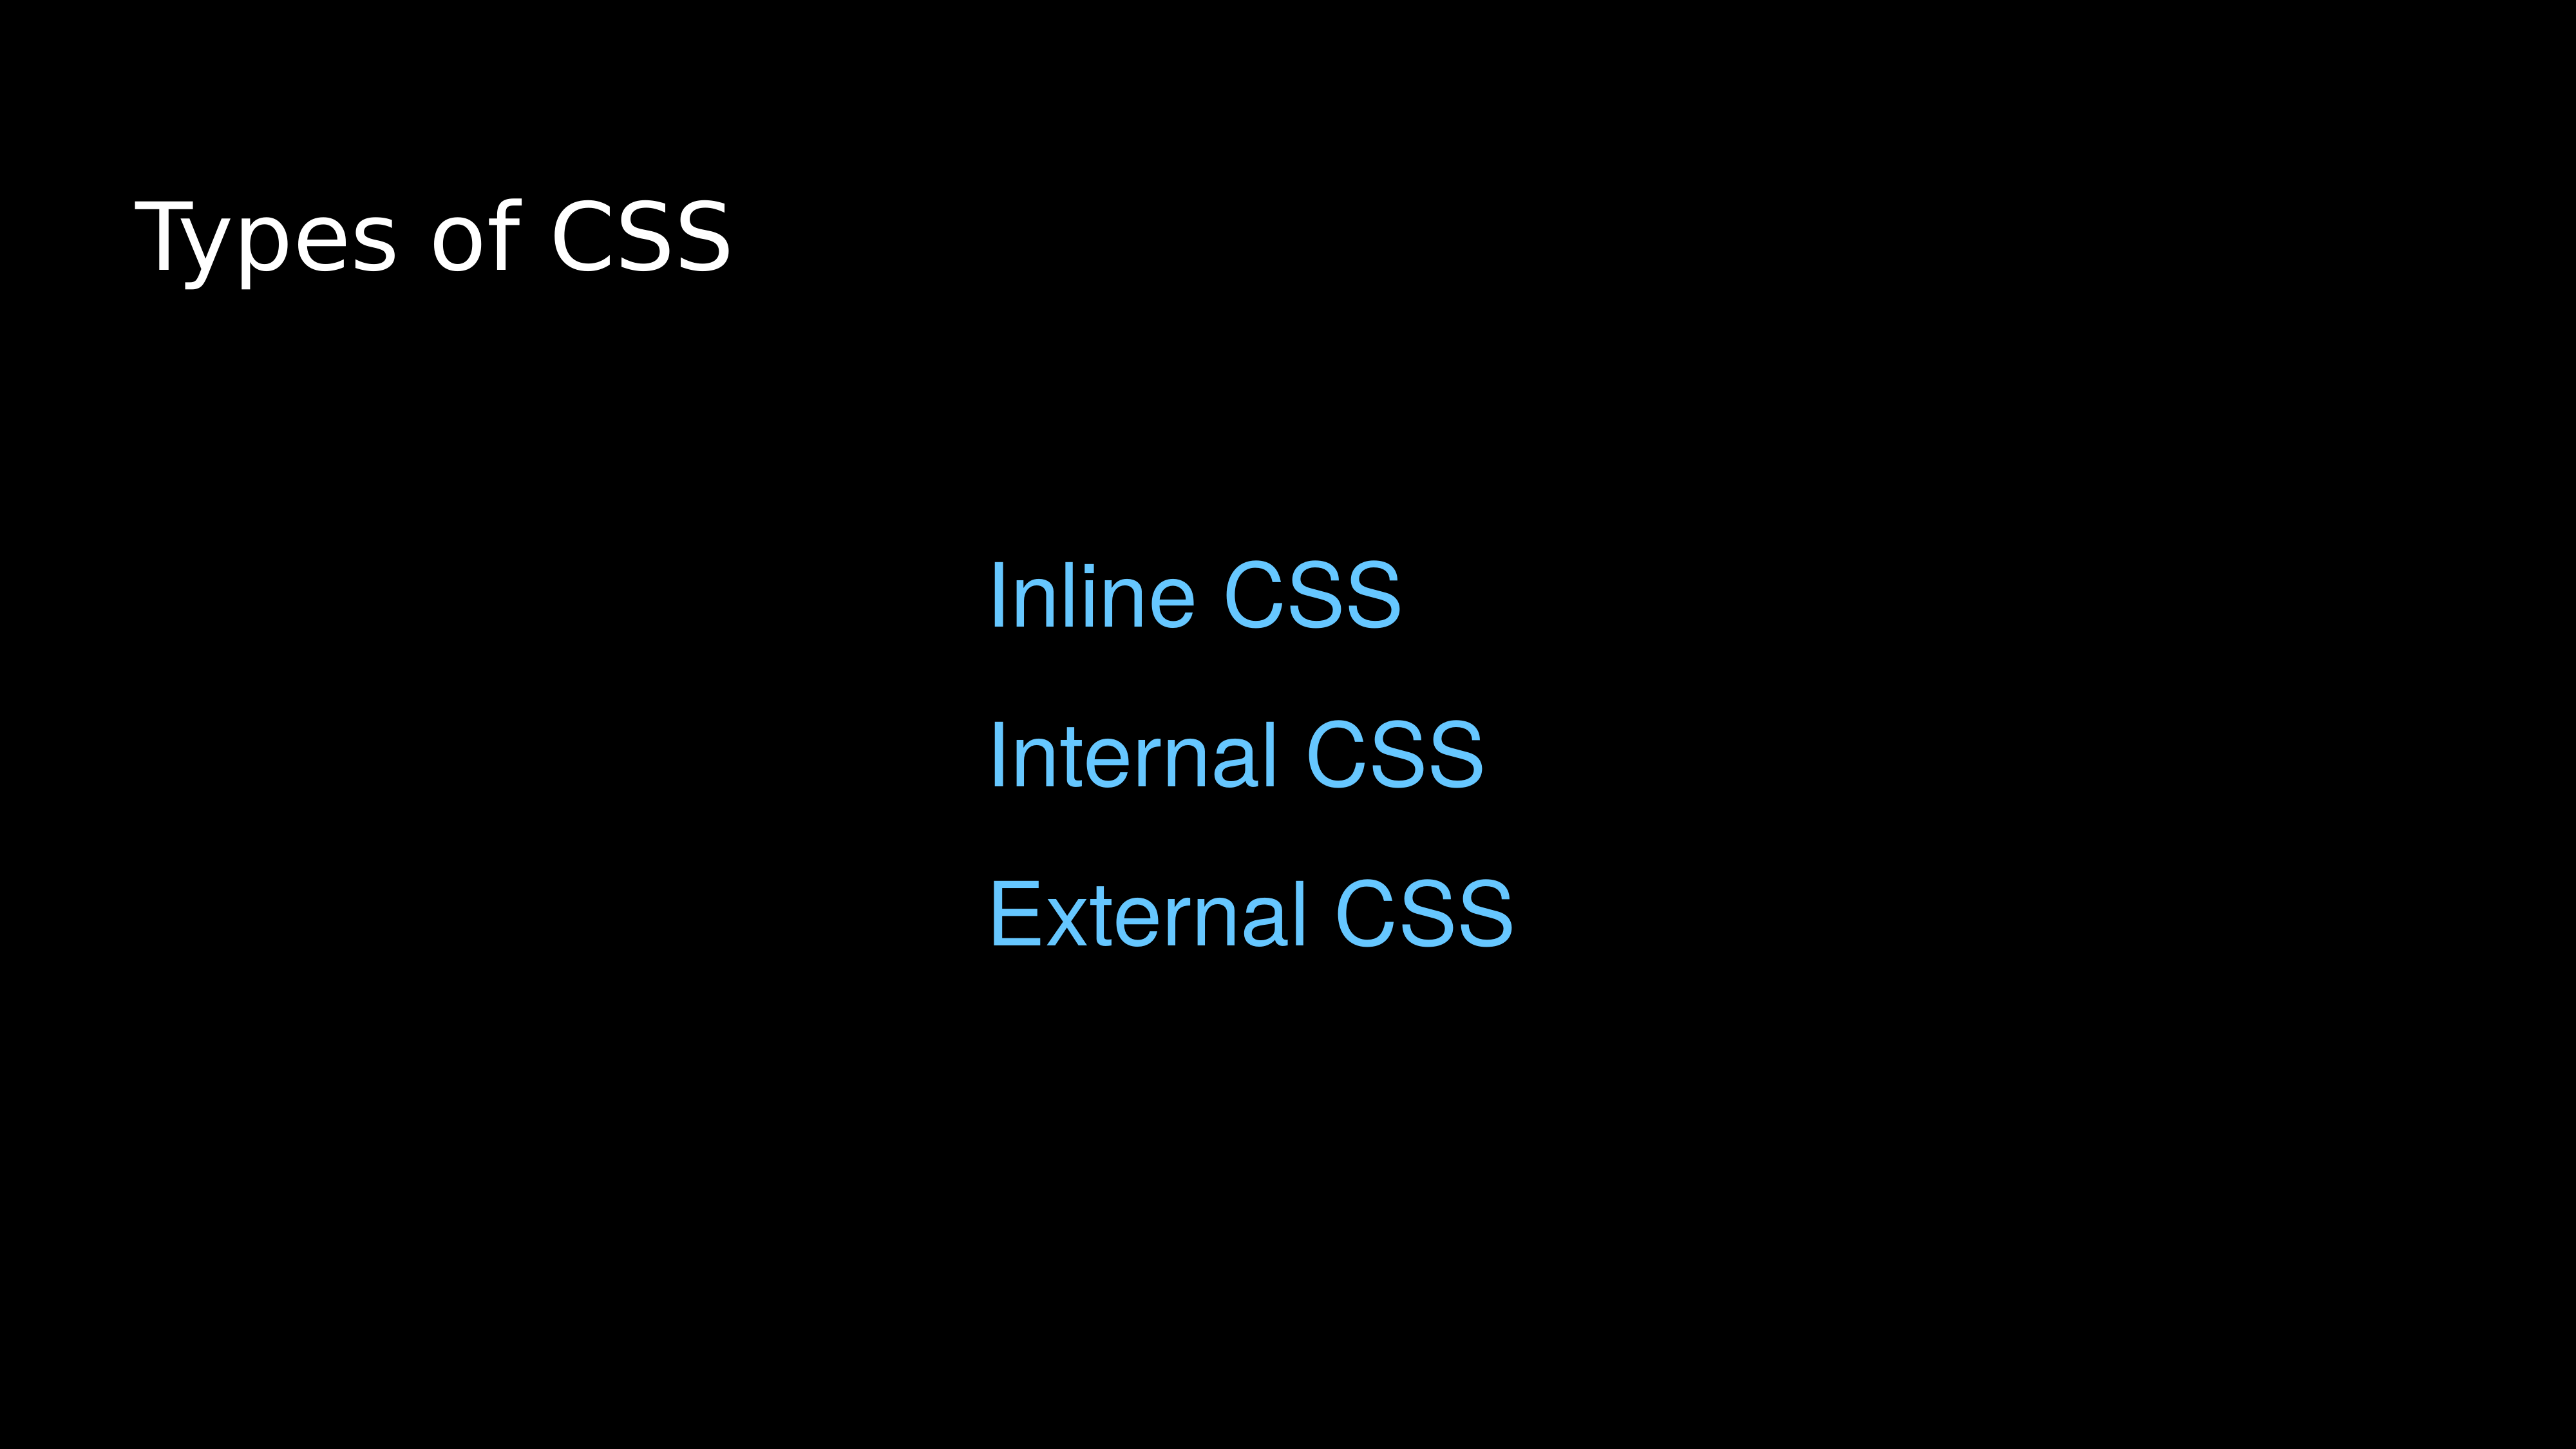

Types of CSS
Inline CSS
Internal CSS
External CSS